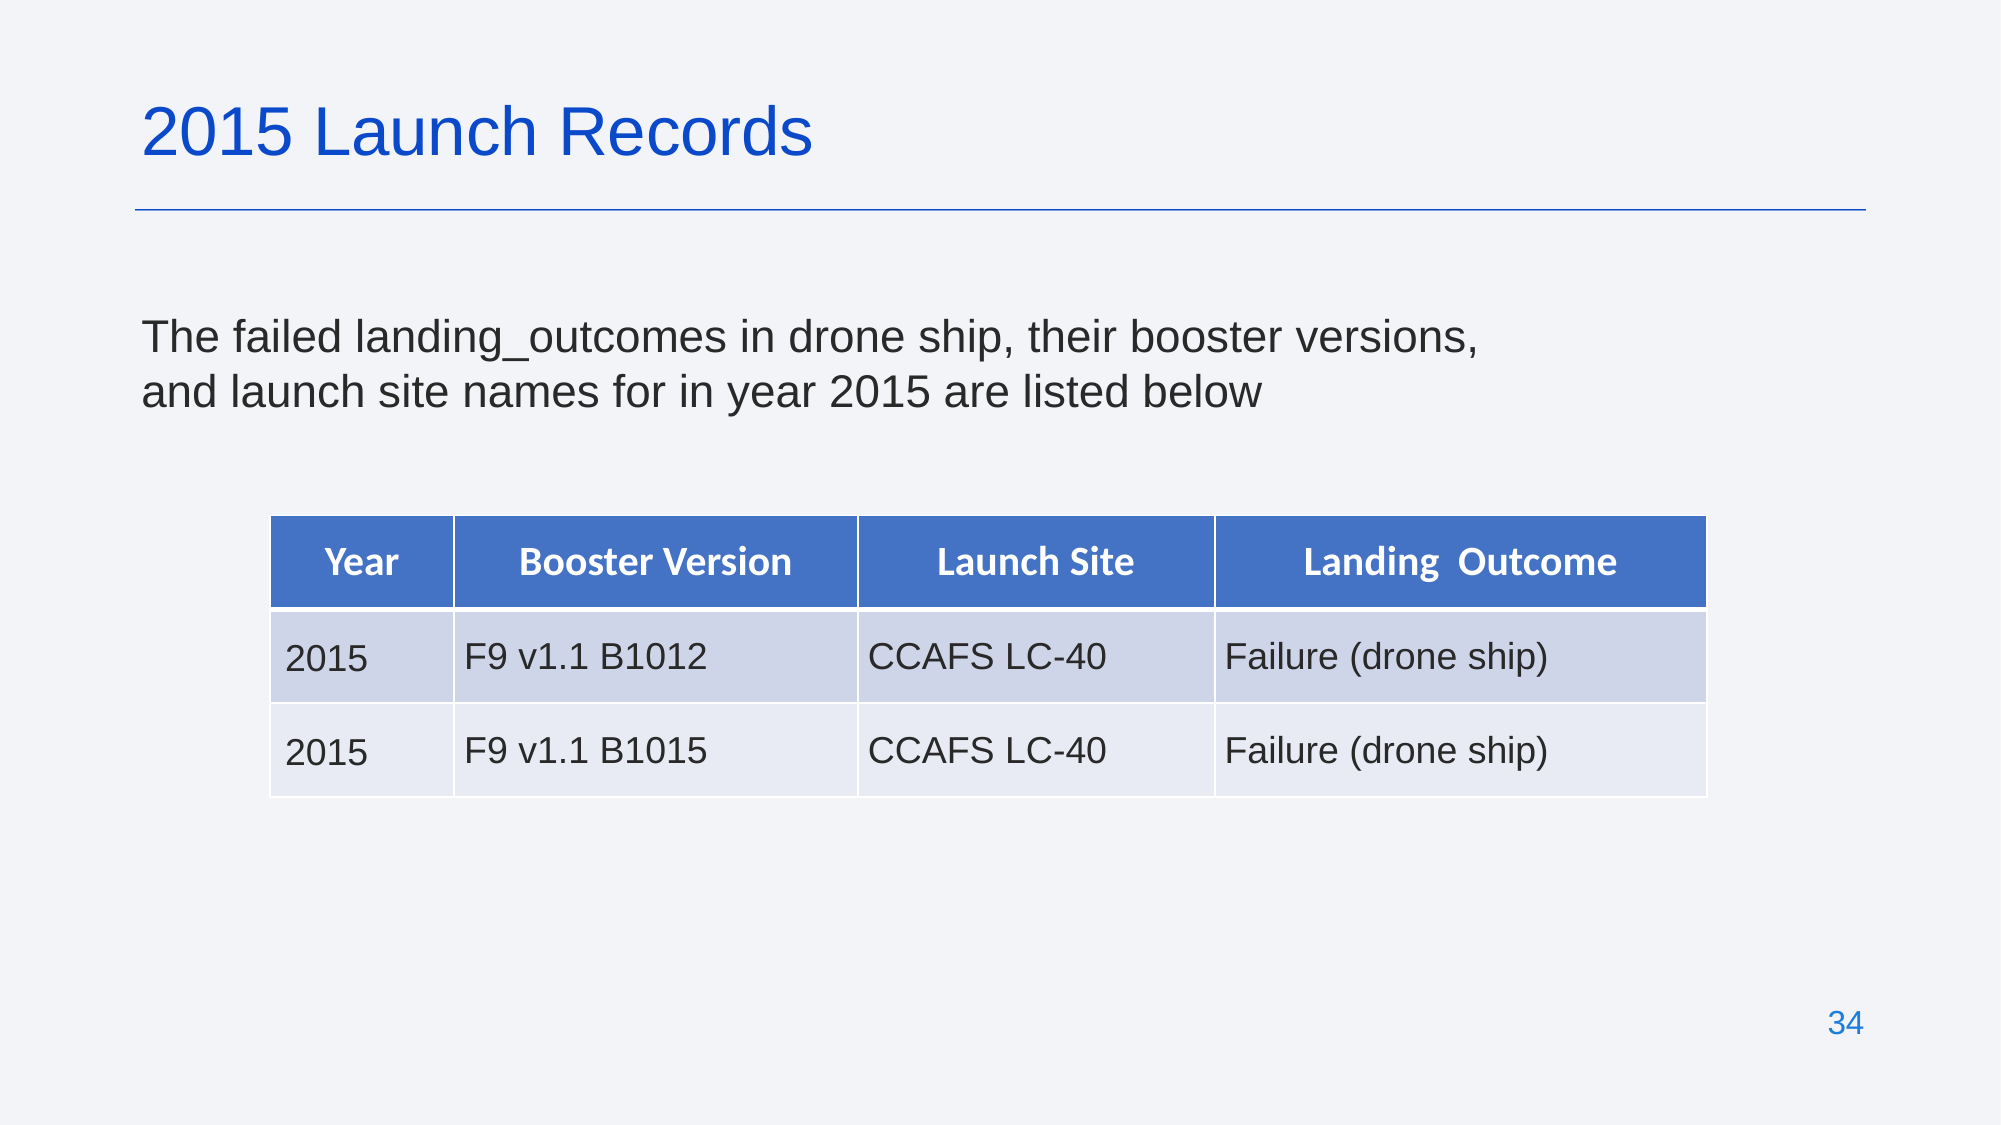

2015 Launch Records
The failed landing_outcomes in drone ship, their booster versions, and launch site names for in year 2015 are listed below

| Year | Booster Version | Launch Site | Landing Outcome |
| --- | --- | --- | --- |
| 2015 | F9 v1.1 B1012 | CCAFS LC-40 | Failure (drone ship) |
| 2015 | F9 v1.1 B1015 | CCAFS LC-40 | Failure (drone ship) |
34